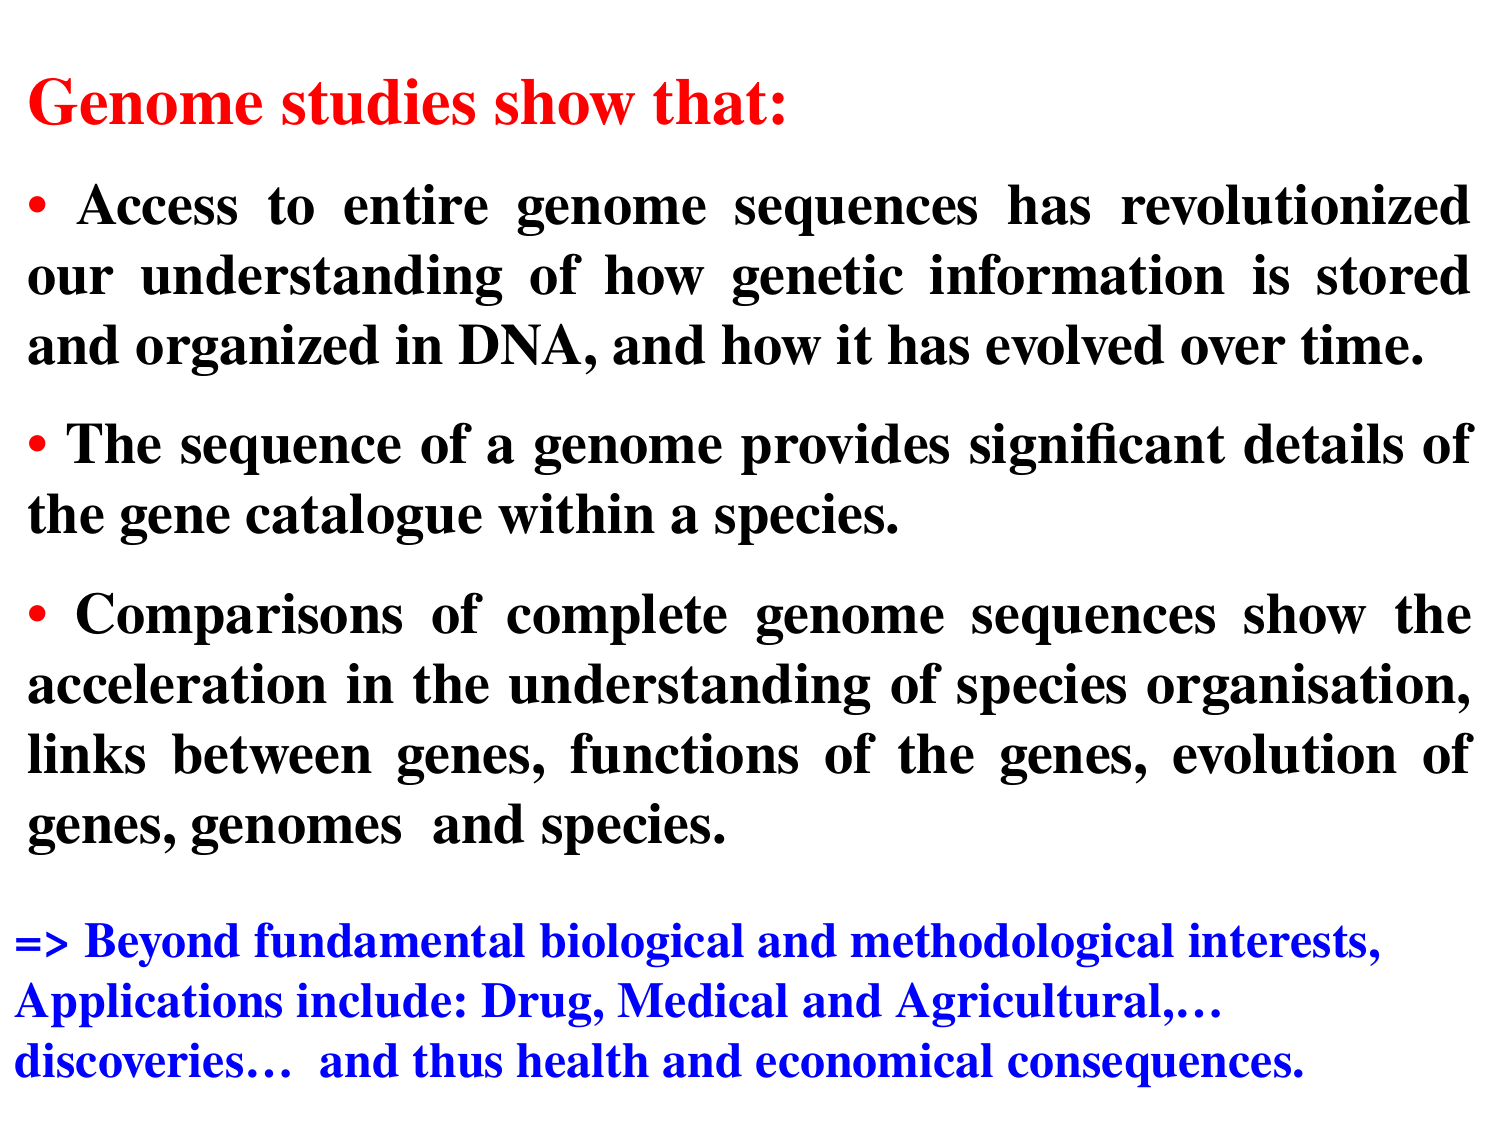

Genome studies show that:
• Access to entire genome sequences has revolutionized our understanding of how genetic information is stored and organized in DNA, and how it has evolved over time.
• The sequence of a genome provides significant details of the gene catalogue within a species.
• Comparisons of complete genome sequences show the acceleration in the understanding of species organisation, links between genes, functions of the genes, evolution of genes, genomes  and species.
=> Beyond fundamental biological and methodological interests, Applications include: Drug, Medical and Agricultural,… discoveries…  and thus health and economical consequences.